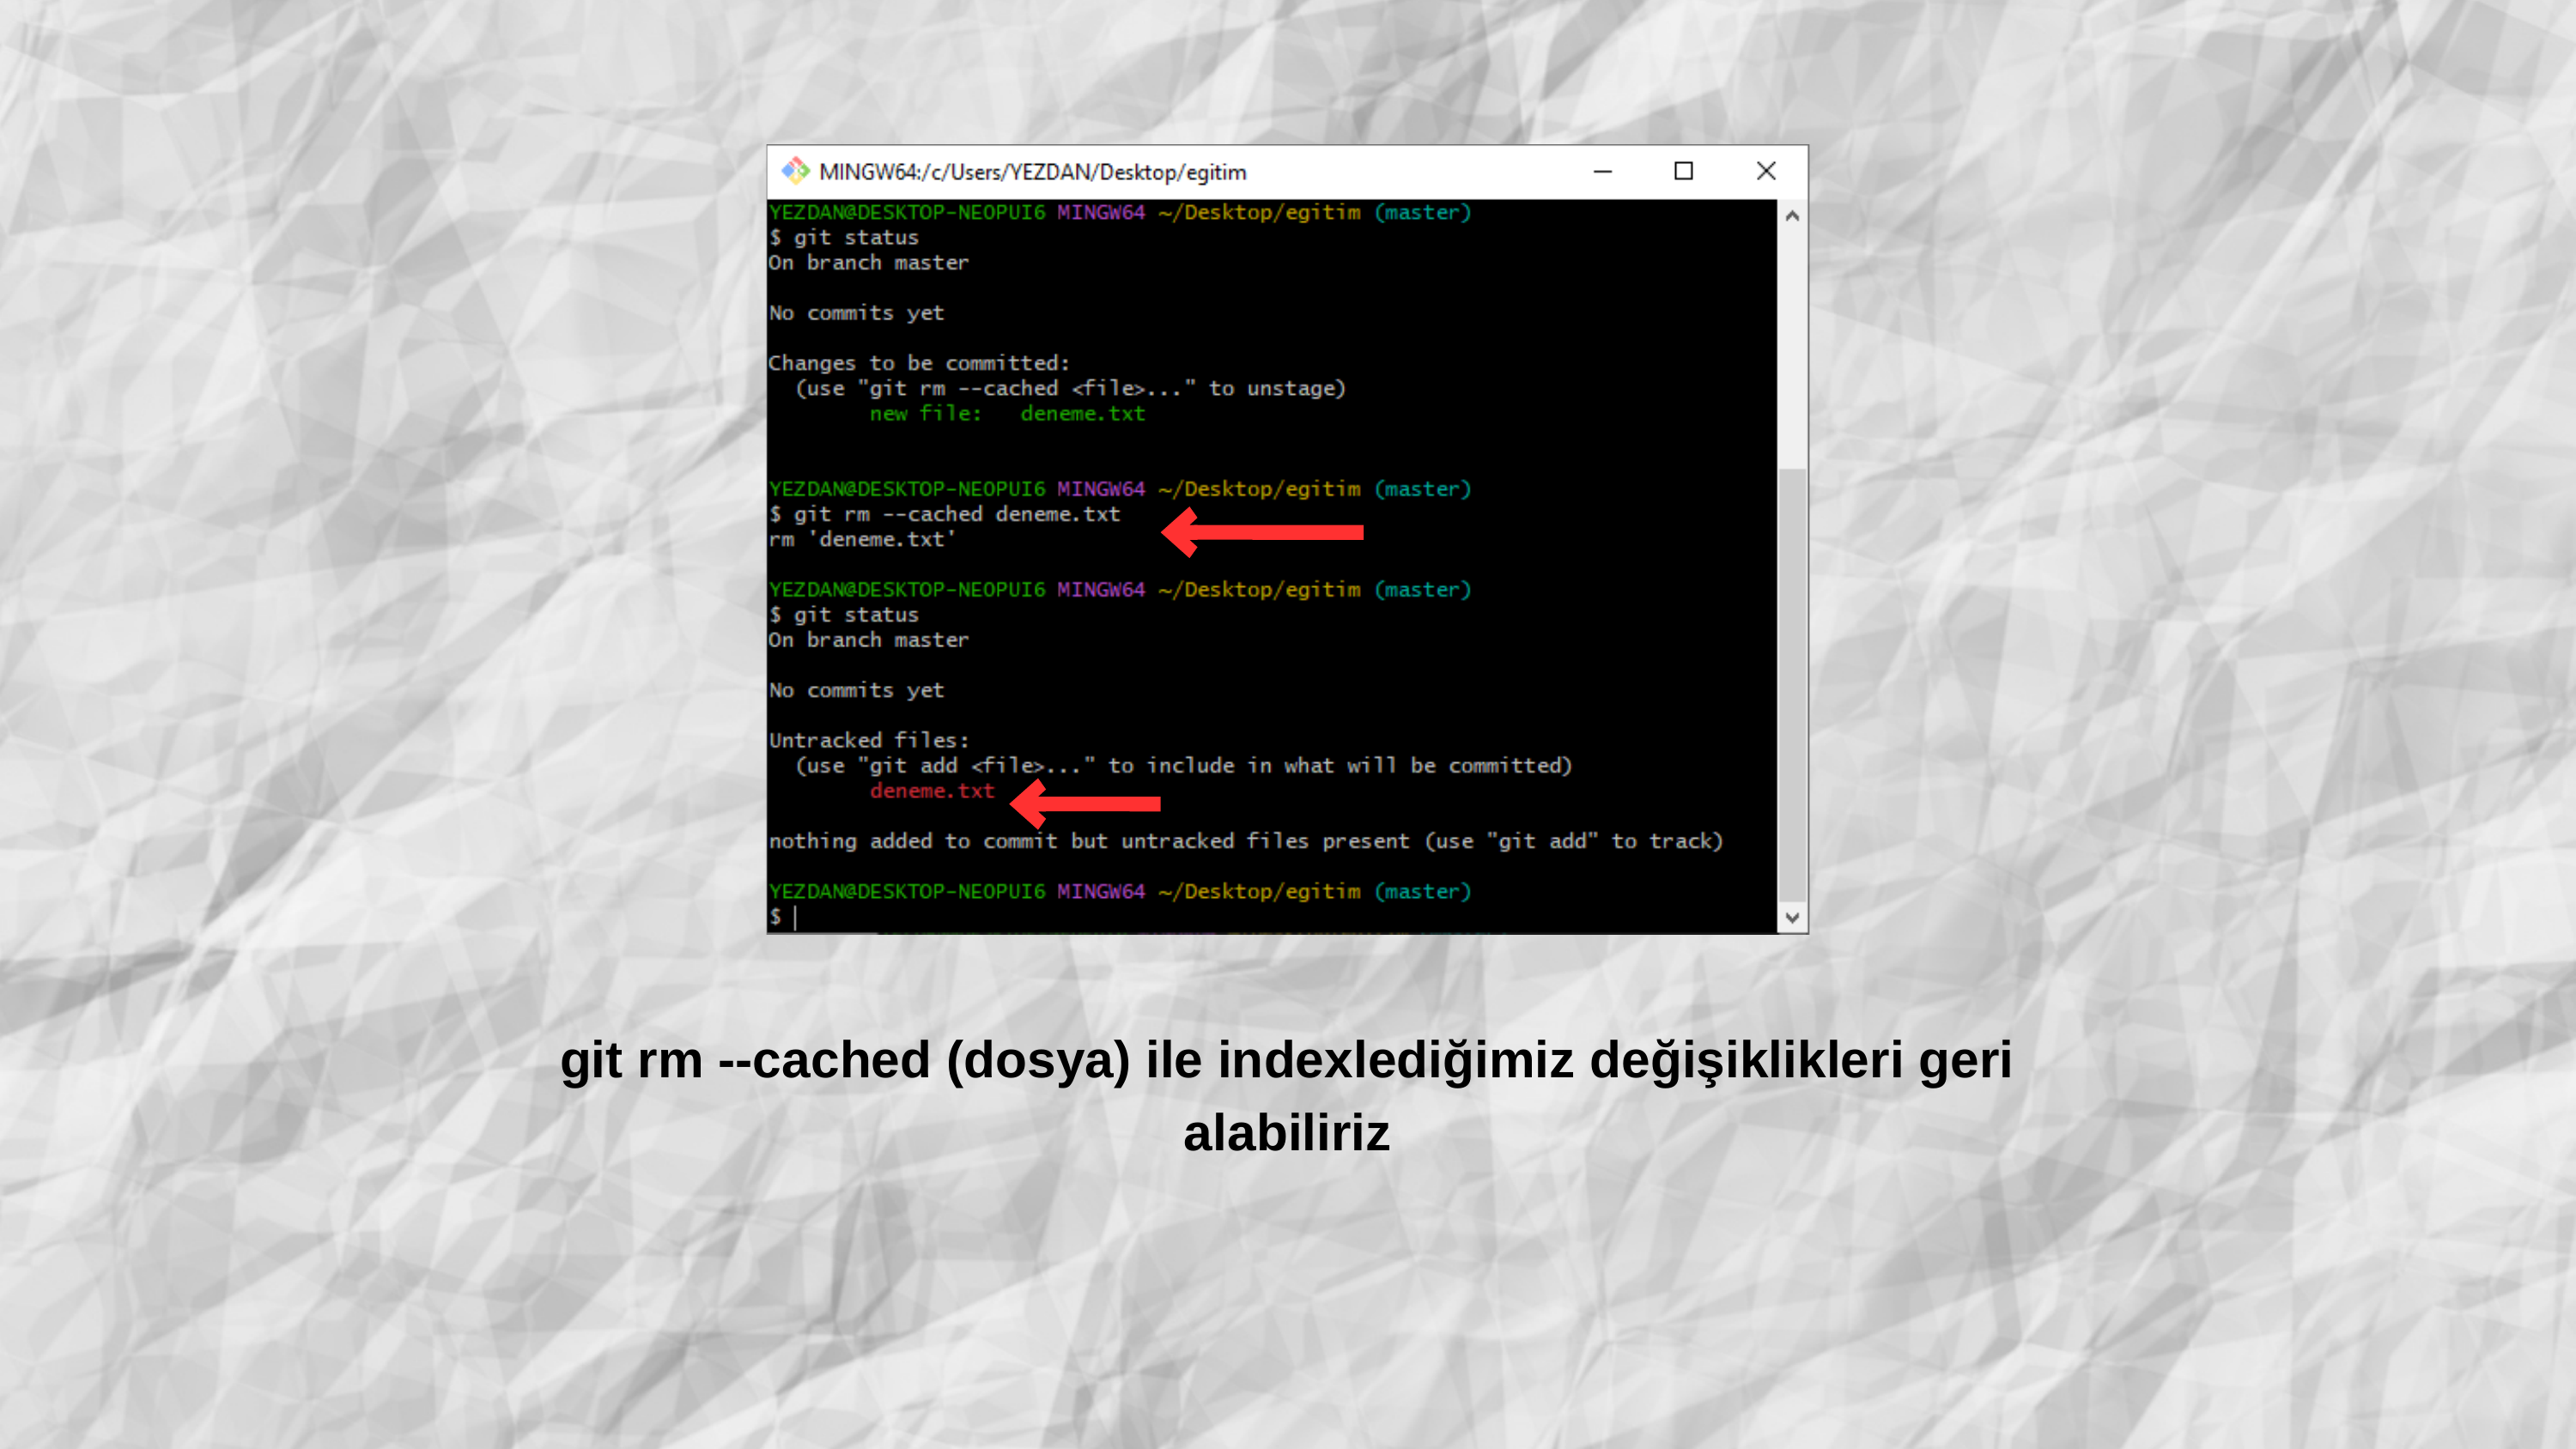

git rm --cached (dosya) ile indexlediğimiz değişiklikleri geri alabiliriz